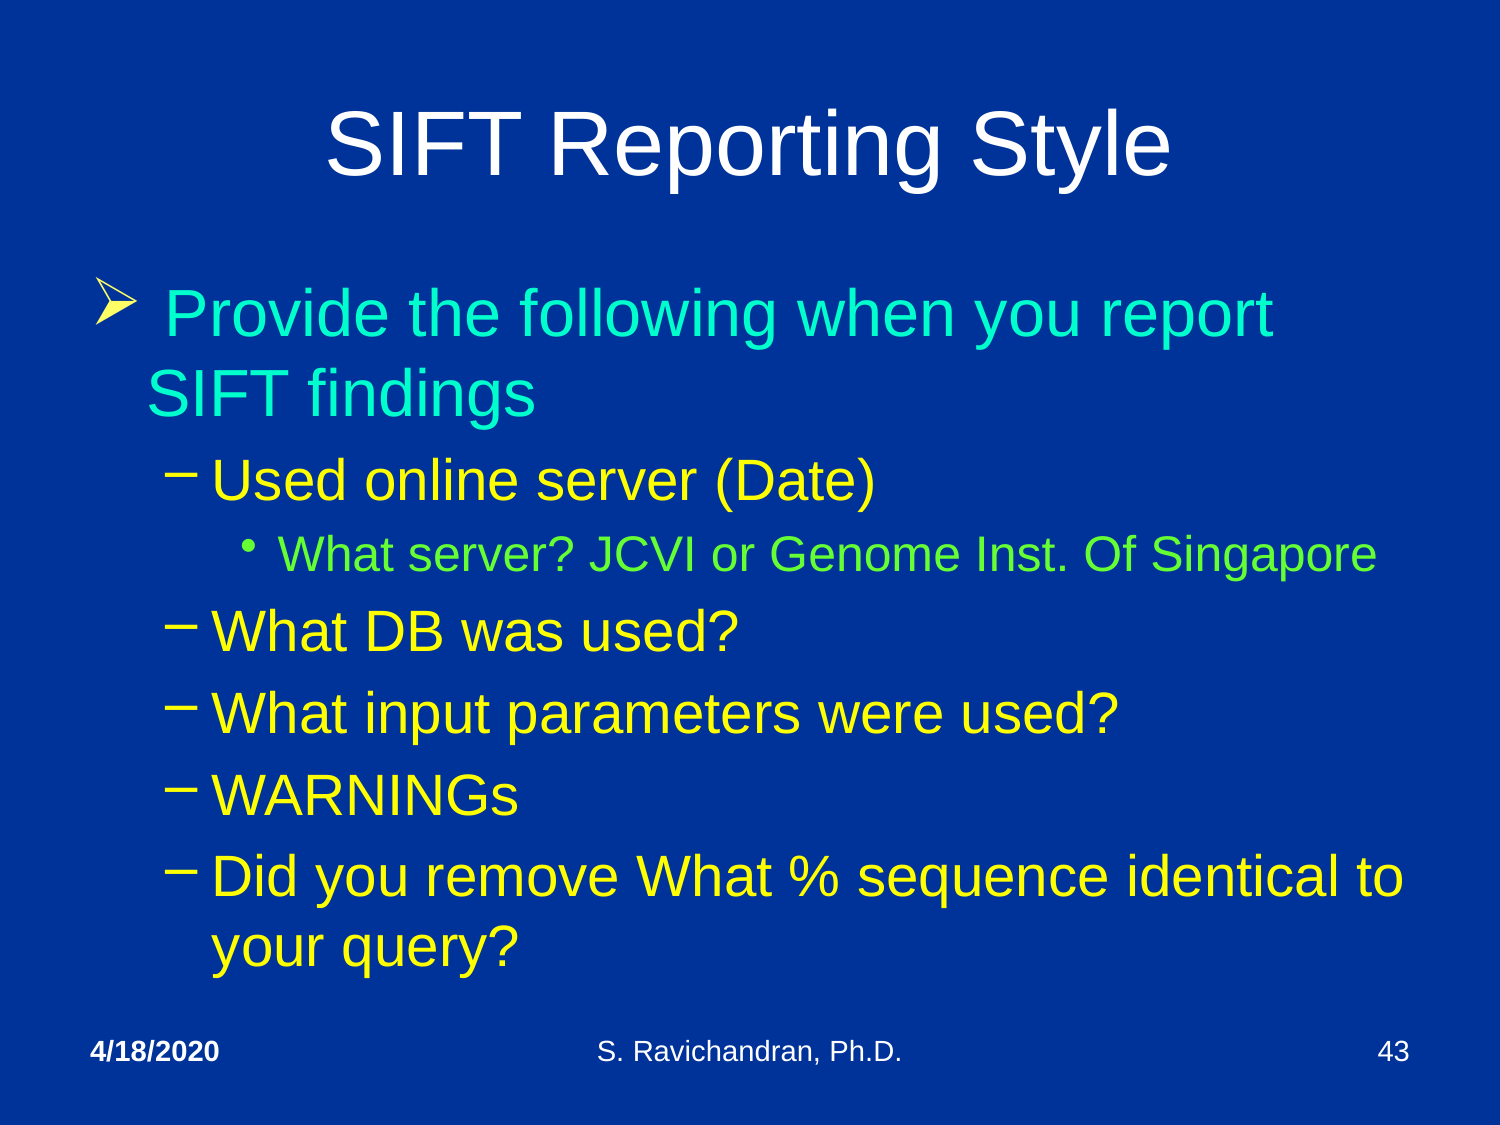

# SIFT Reporting Style
 Provide the following when you report SIFT findings
Used online server (Date)
What server? JCVI or Genome Inst. Of Singapore
What DB was used?
What input parameters were used?
WARNINGs
Did you remove What % sequence identical to your query?

4/18/2020
S. Ravichandran, Ph.D.
43